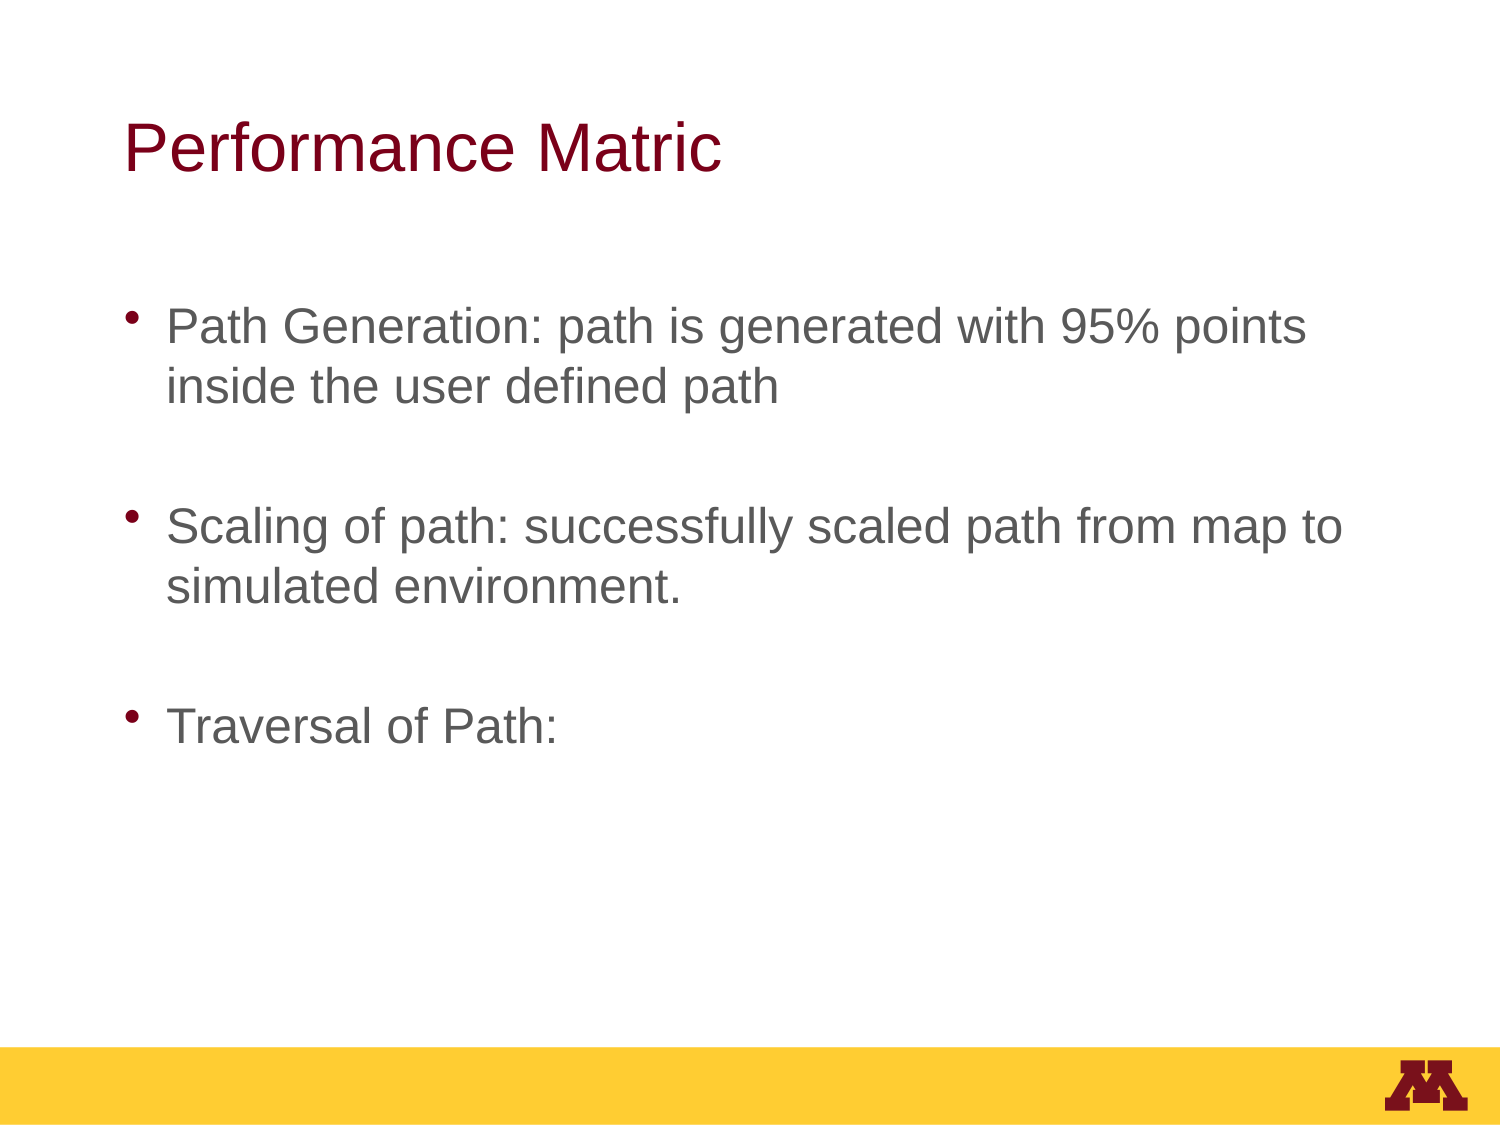

# Performance Matric
Path Generation: path is generated with 95% points inside the user defined path

Scaling of path: successfully scaled path from map to simulated environment.

Traversal of Path: